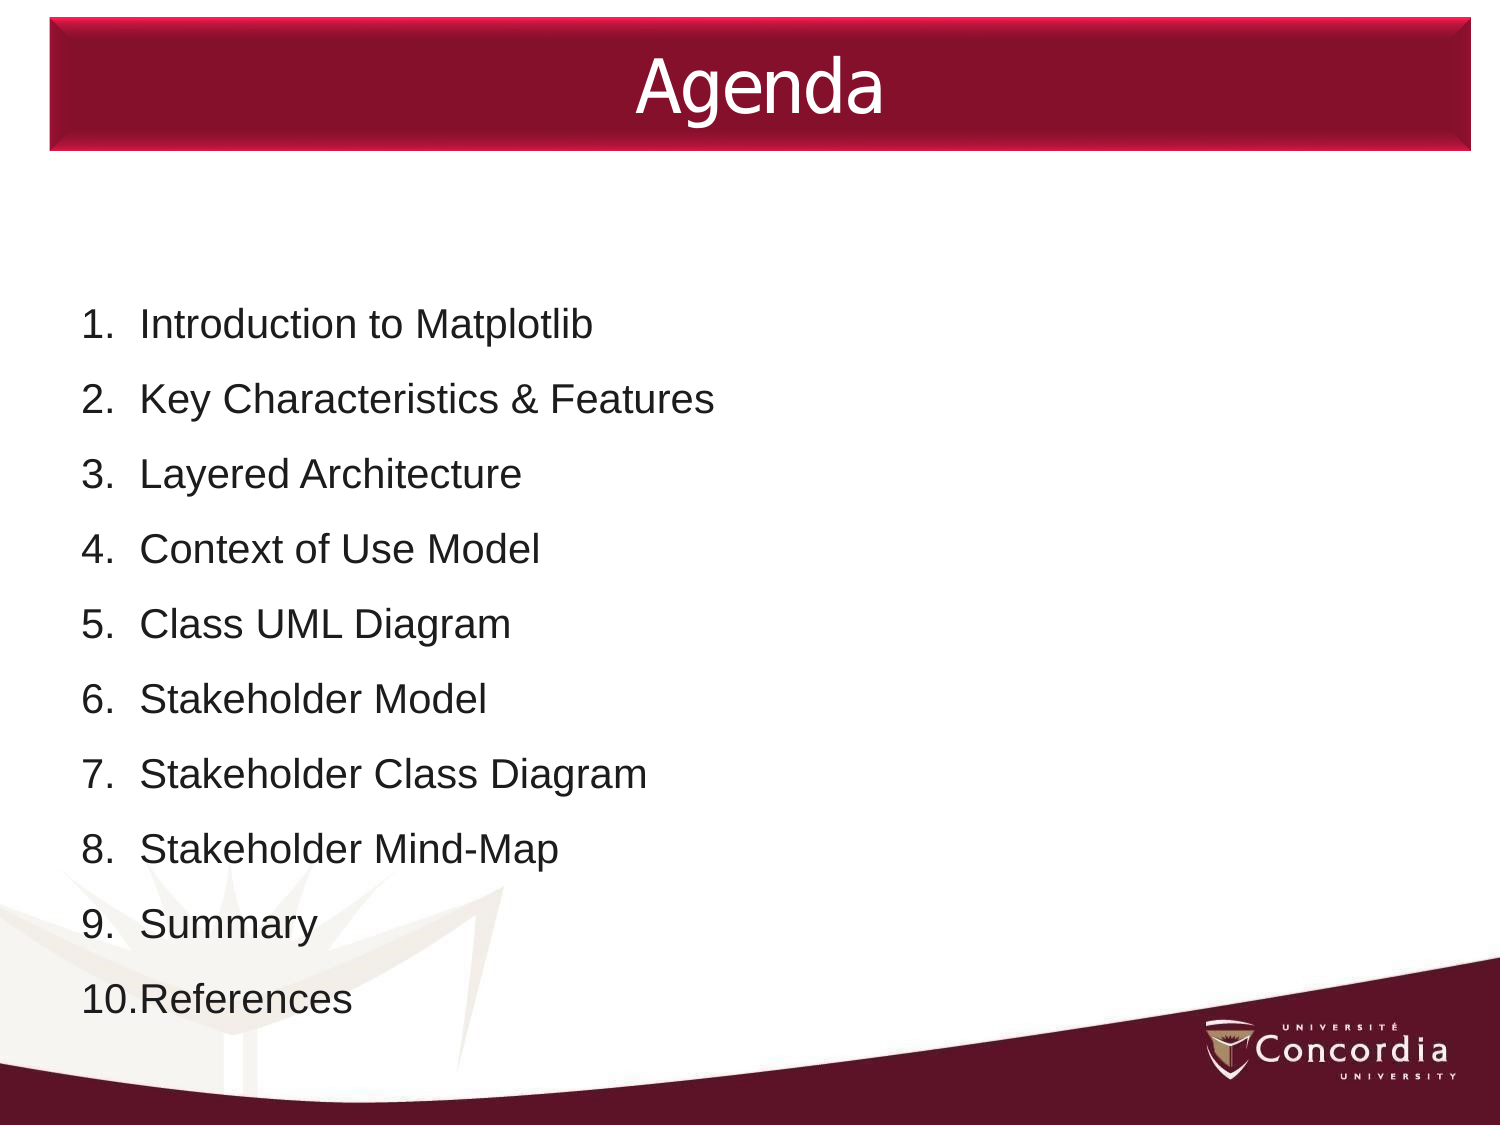

Agenda
Introduction to Matplotlib
Key Characteristics & Features
Layered Architecture
Context of Use Model
Class UML Diagram
Stakeholder Model
Stakeholder Class Diagram
Stakeholder Mind-Map
Summary
References